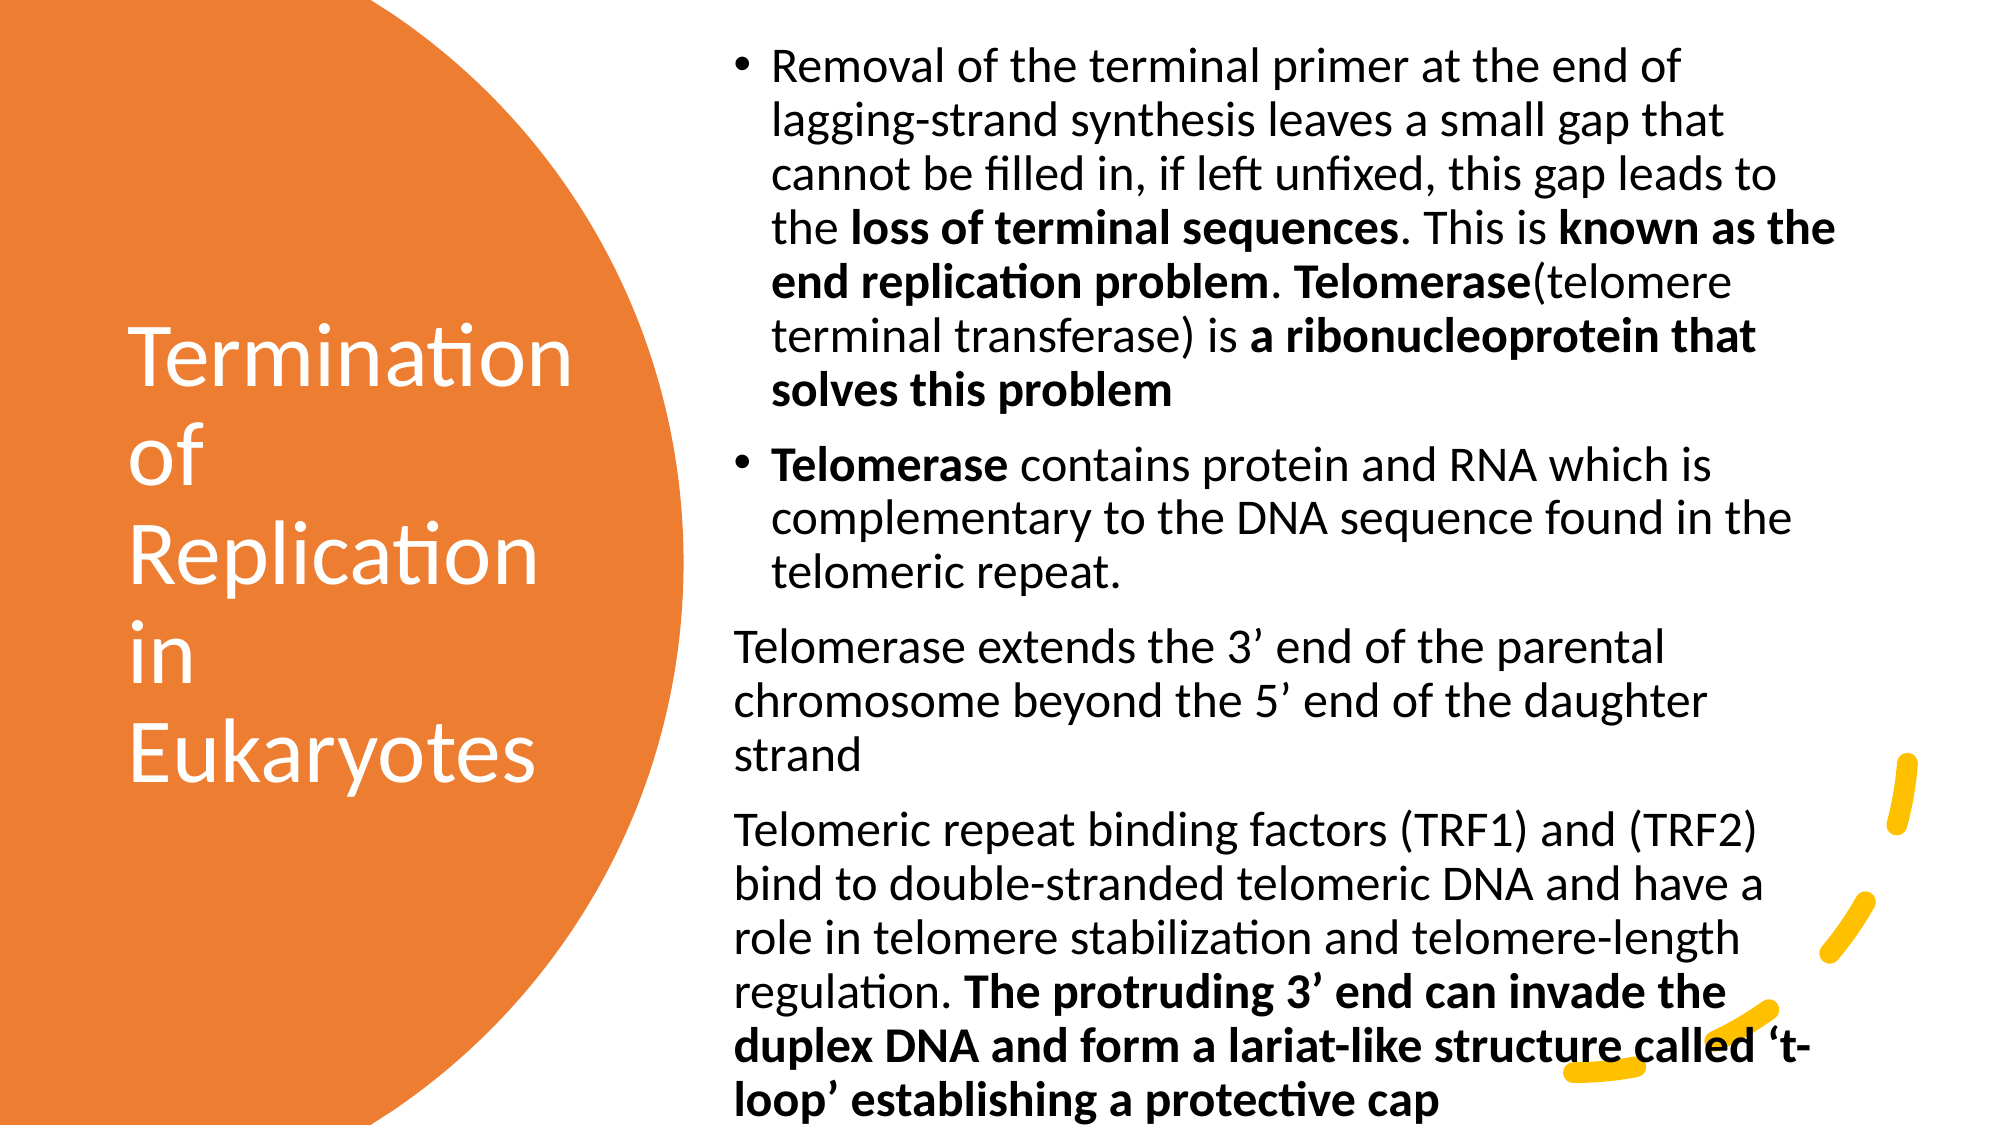

Removal of the terminal primer at the end of lagging-strand synthesis leaves a small gap that cannot be filled in, if left unfixed, this gap leads to the loss of terminal sequences. This is known as the end replication problem. Telomerase(telomere terminal transferase) is a ribonucleoprotein that solves this problem
Telomerase contains protein and RNA which is complementary to the DNA sequence found in the telomeric repeat.
Telomerase extends the 3’ end of the parental chromosome beyond the 5’ end of the daughter strand
Telomeric repeat binding factors (TRF1) and (TRF2) bind to double-stranded telomeric DNA and have a role in telomere stabilization and telomere-length regulation. The protruding 3’ end can invade the duplex DNA and form a lariat-like structure called ‘t-loop’ establishing a protective cap
# Termination of Replication in Eukaryotes